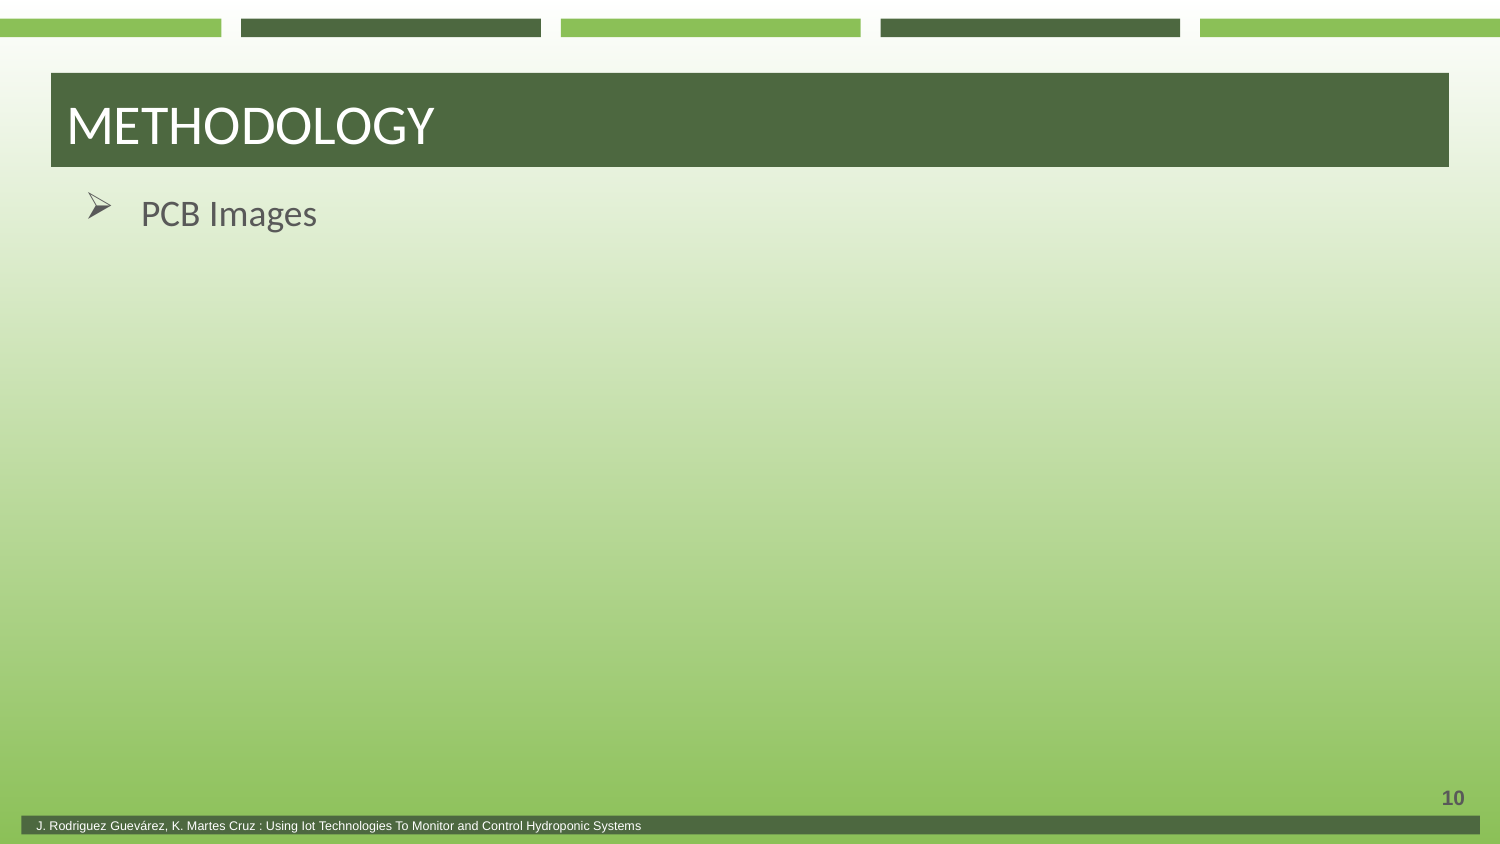

# METHODOLOGY
PCB Images

10
J. Rodriguez Guevárez, K. Martes Cruz : Using Iot Technologies To Monitor and Control Hydroponic Systems